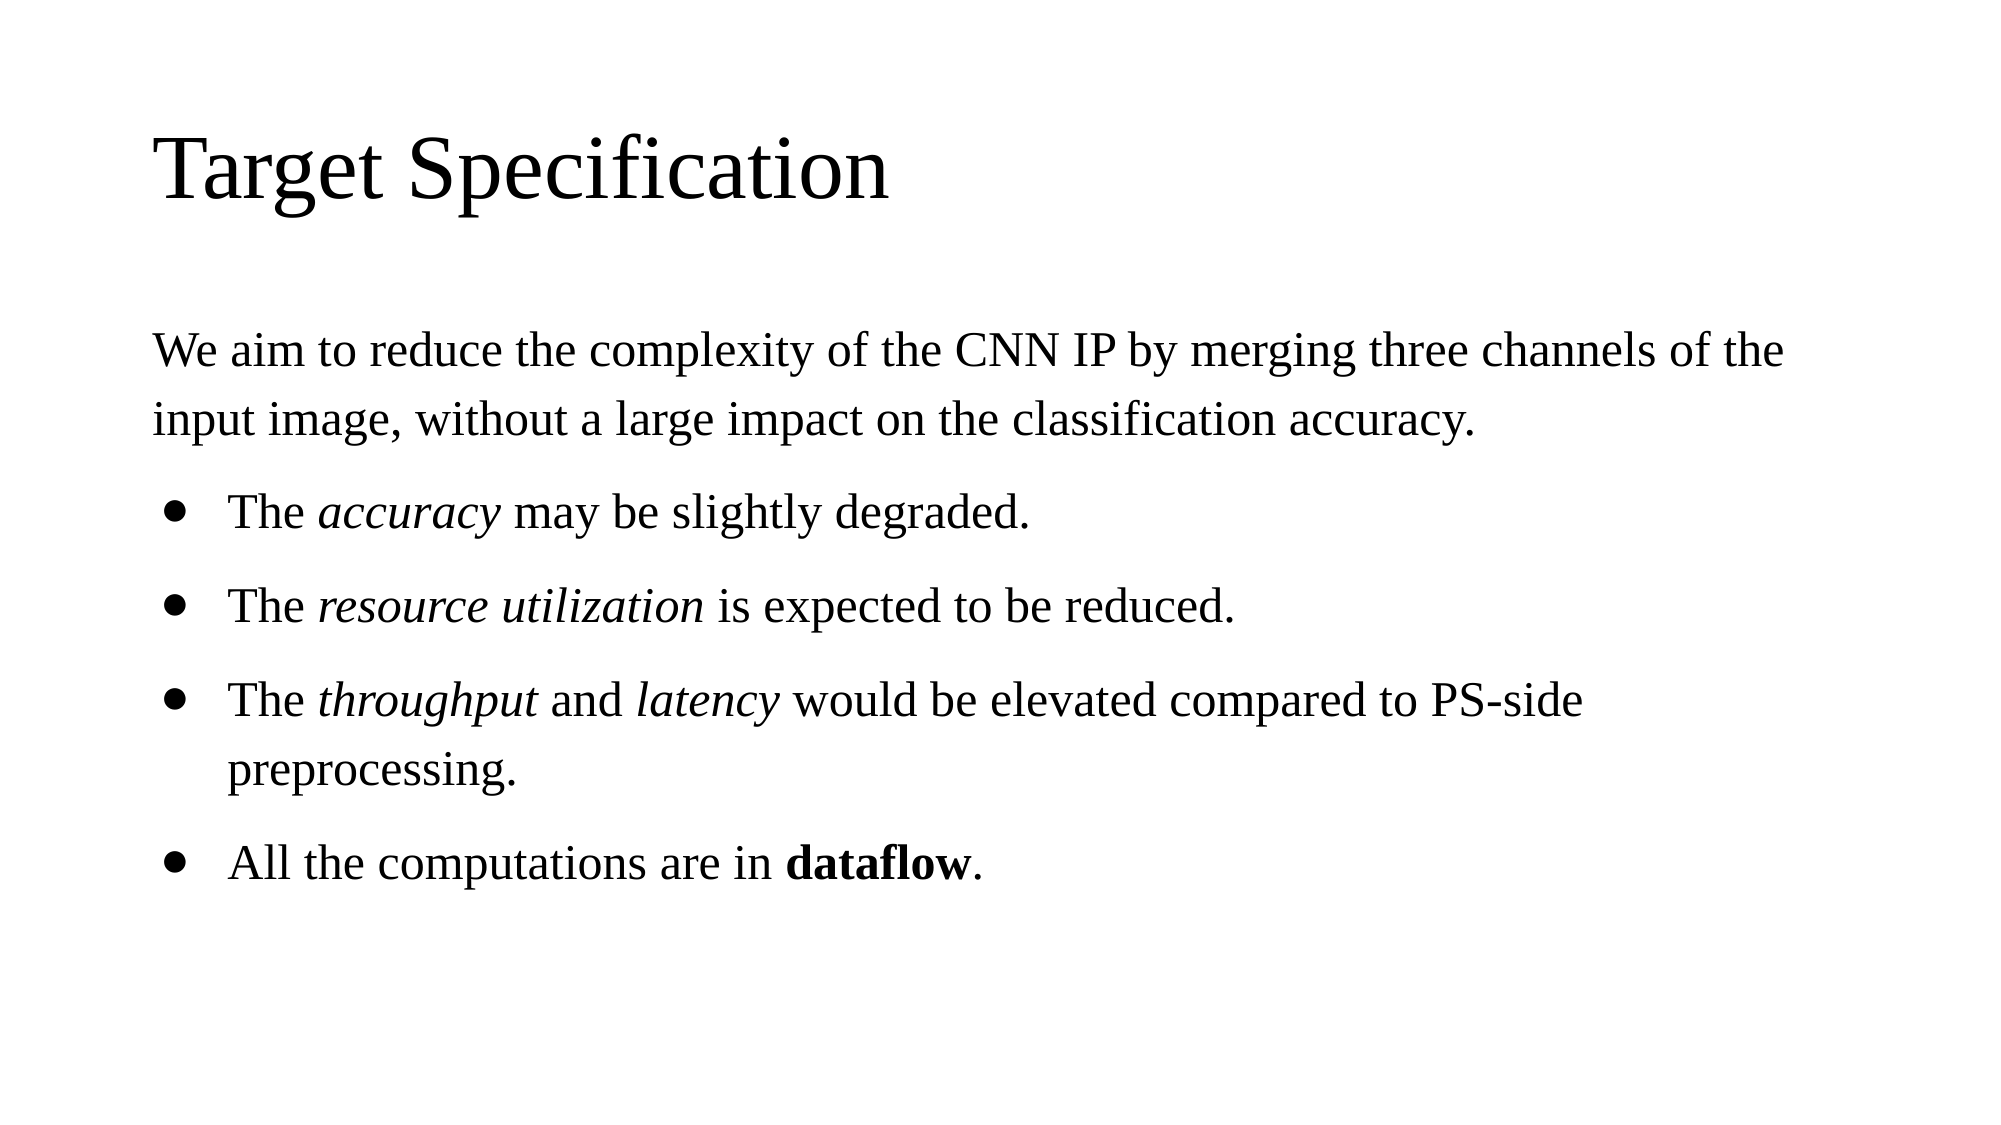

# Target Specification
We aim to reduce the complexity of the CNN IP by merging three channels of the input image, without a large impact on the classification accuracy.
The accuracy may be slightly degraded.
The resource utilization is expected to be reduced.
The throughput and latency would be elevated compared to PS-side preprocessing.
All the computations are in dataflow.